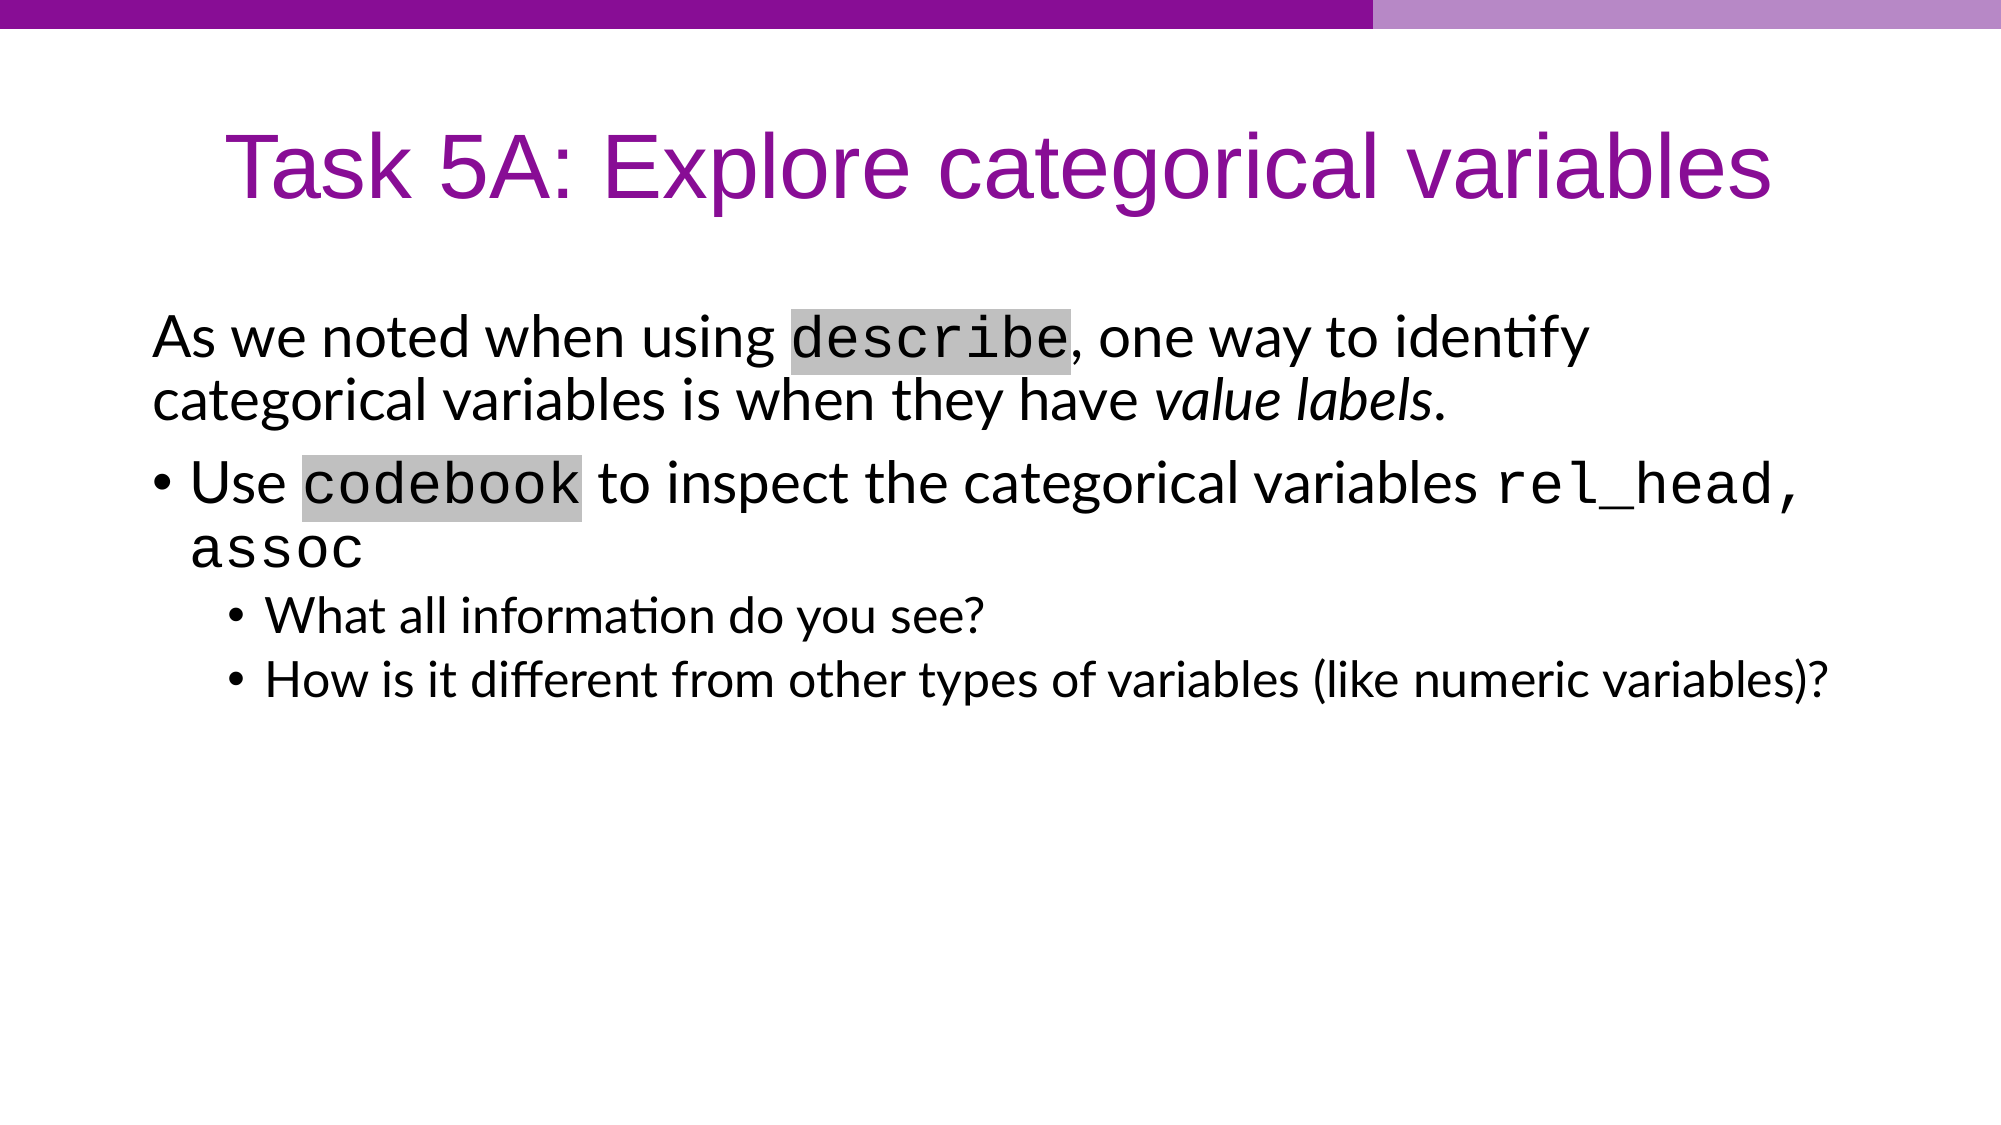

# Task 5A: Explore categorical variables
As we noted when using describe, one way to identify categorical variables is when they have value labels.
Use codebook to inspect the categorical variables rel_head, assoc
What all information do you see?
How is it different from other types of variables (like numeric variables)?